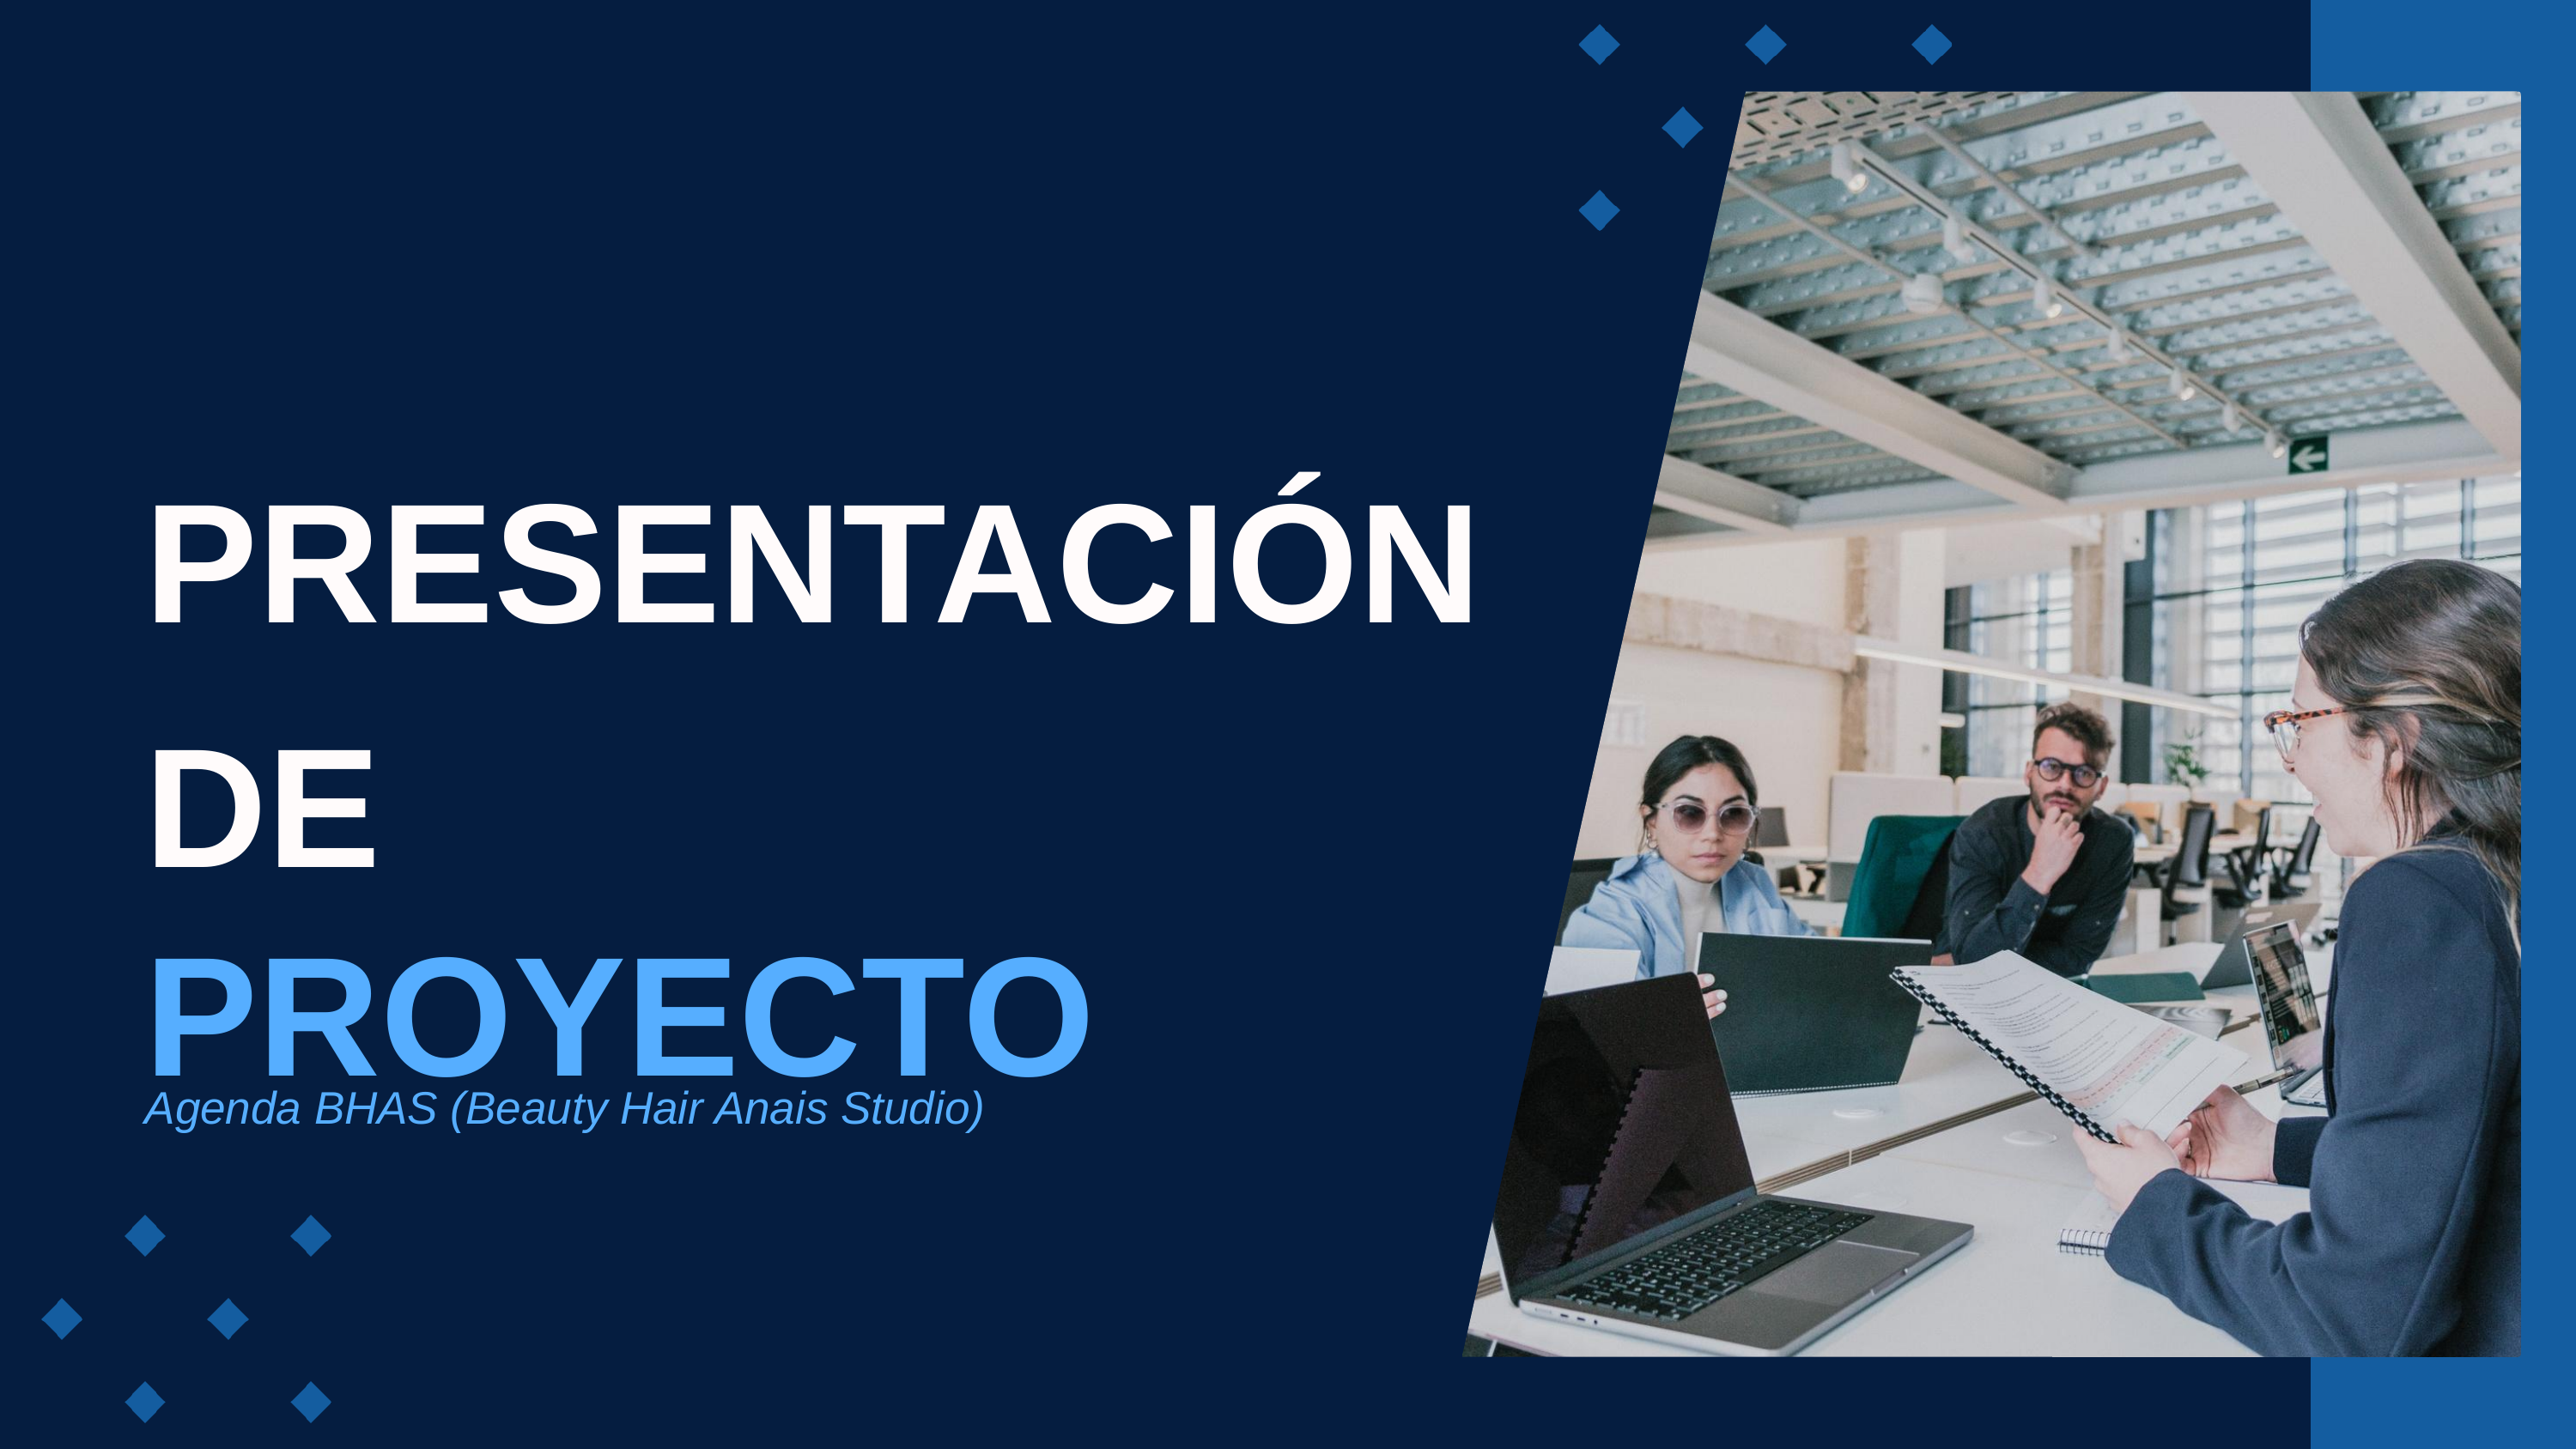

PRESENTACIÓN DE

PROYECTO
Agenda BHAS (Beauty Hair Anais Studio)